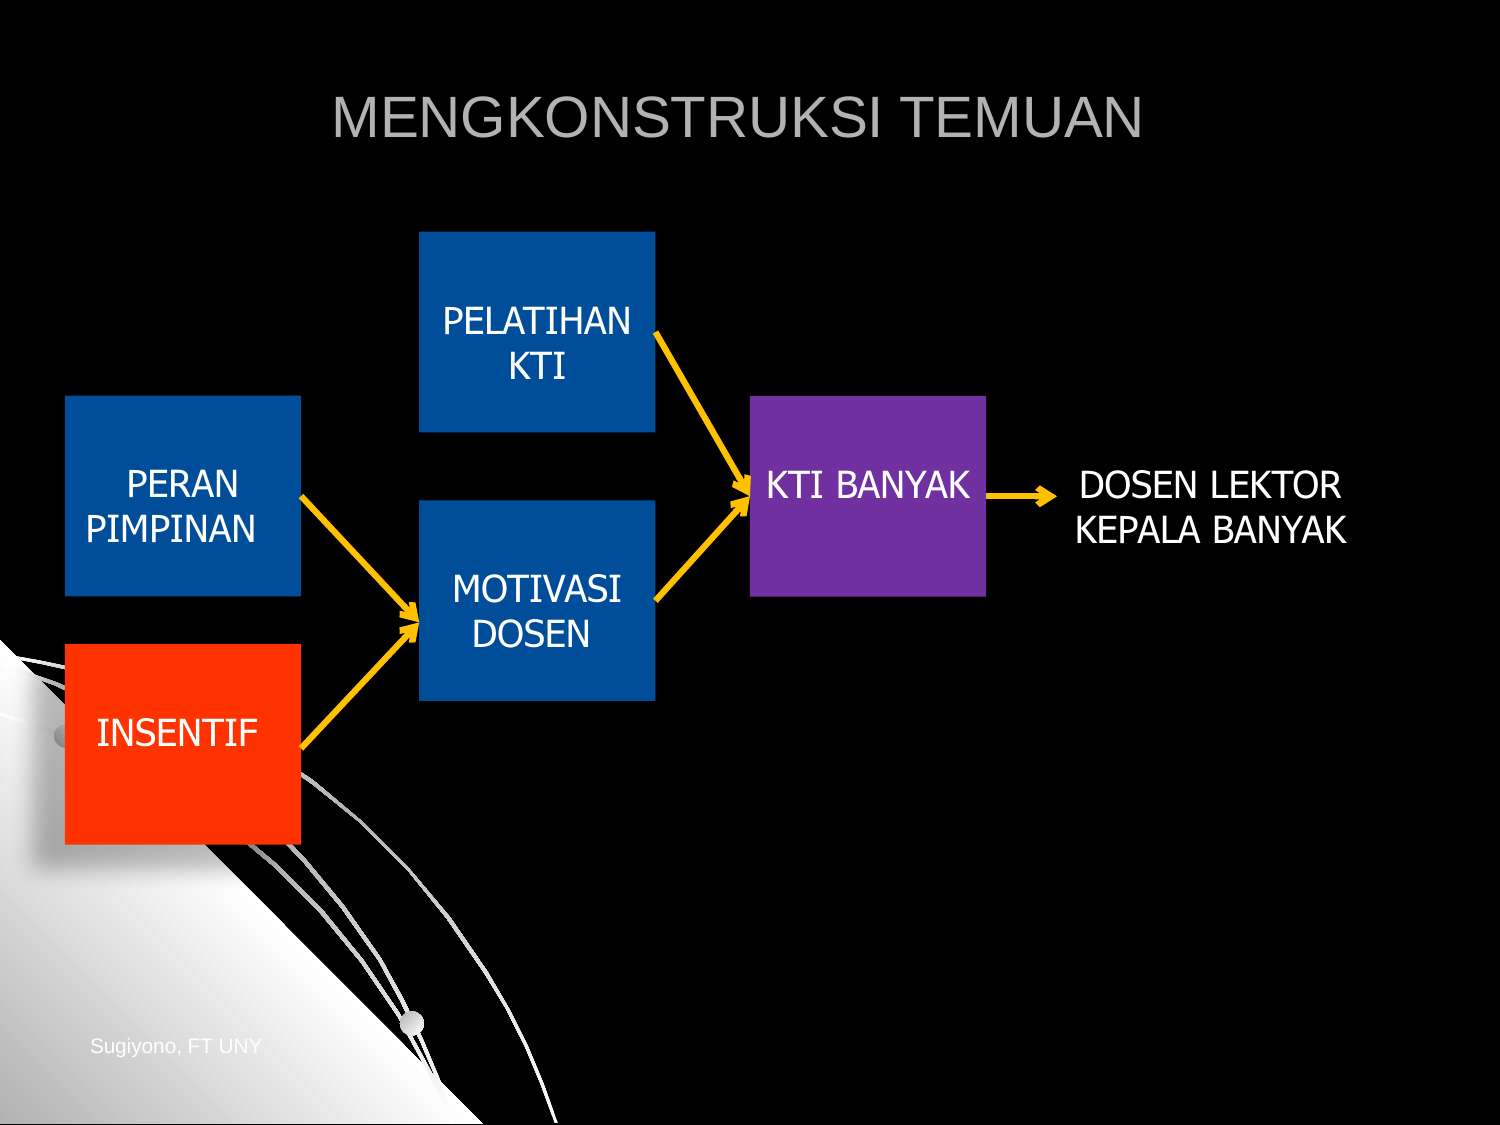

# MENGKONSTRUKSI TEMUAN

PELATIHAN KTI

PERAN PIMPINAN

KTI BANYAK

DOSEN LEKTOR KEPALA BANYAK

MOTIVASI DOSEN

INSENTIF
Sugiyono, FT UNY